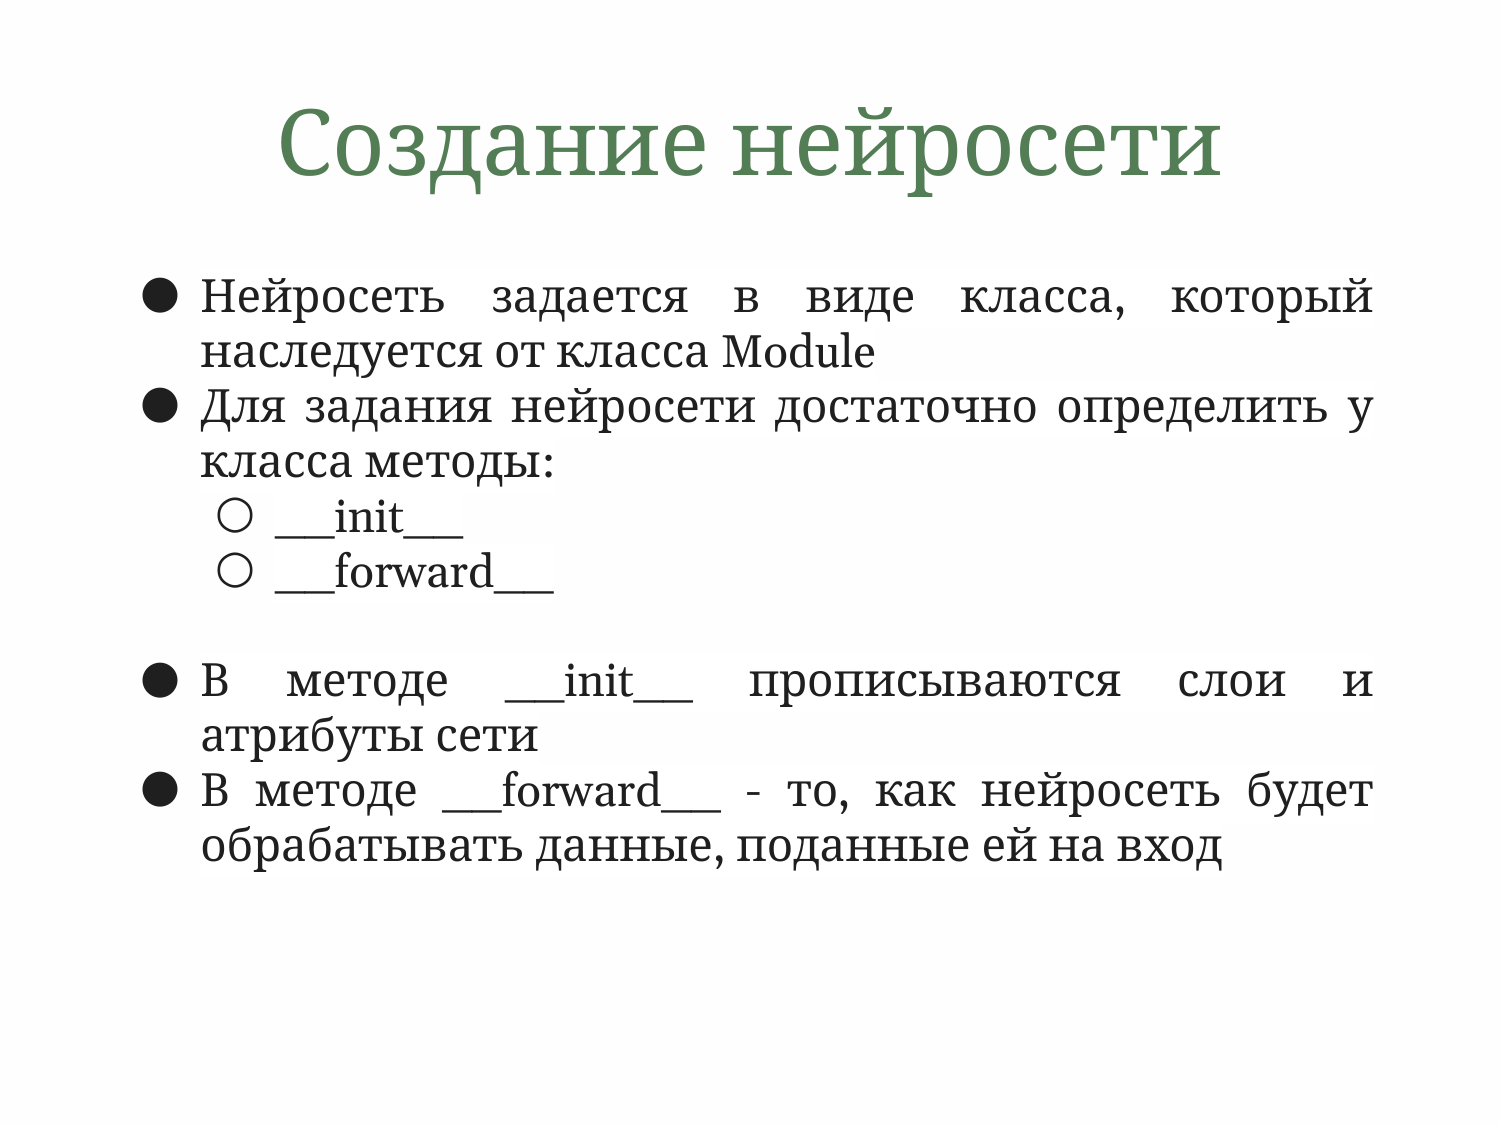

# Создание нейросети
Нейросеть задается в виде класса, который наследуется от класса Module
Для задания нейросети достаточно определить у класса методы:
__init__
__forward__

В методе __init__ прописываются слои и атрибуты сети
В методе __forward__ - то, как нейросеть будет обрабатывать данные, поданные ей на вход